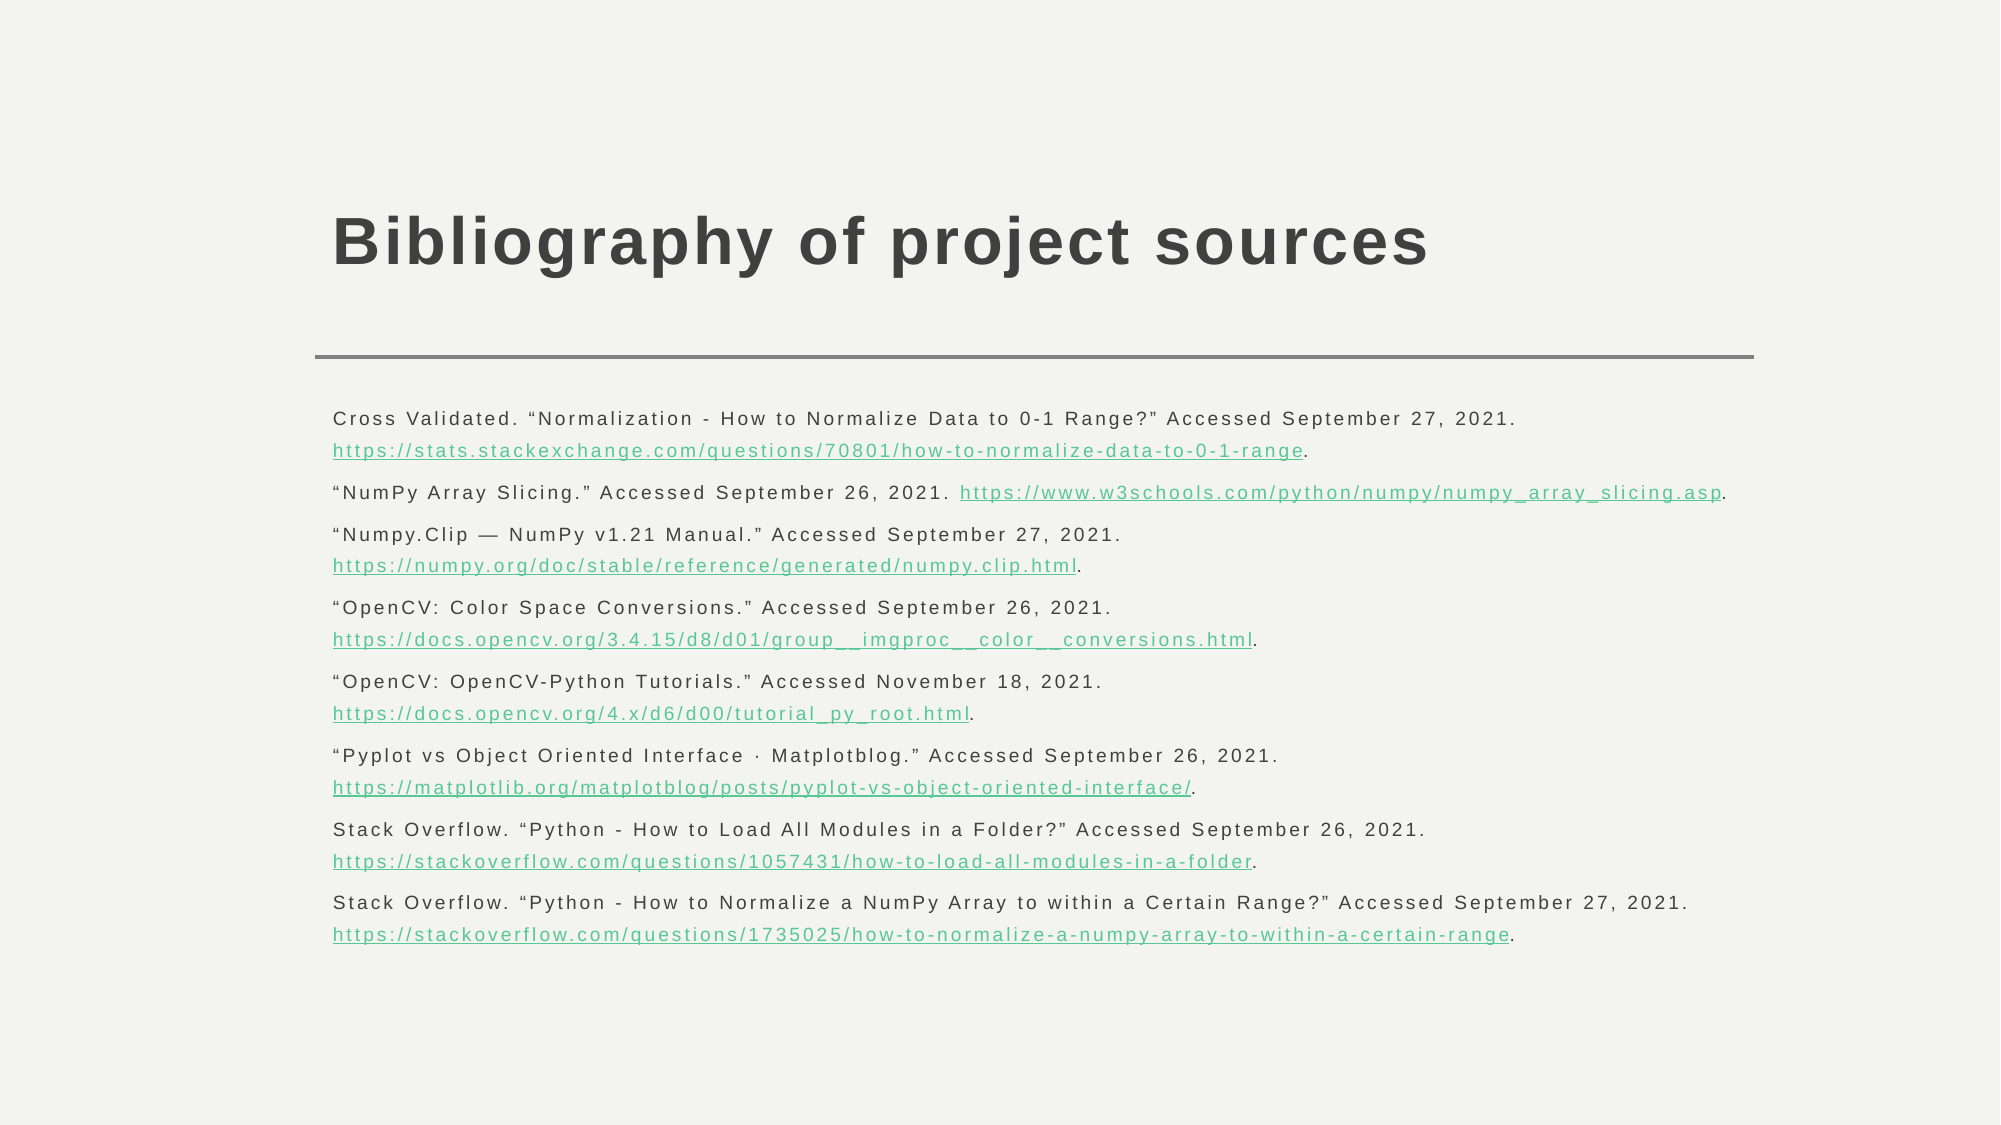

# Bibliography of project sources
Cross Validated. “Normalization - How to Normalize Data to 0-1 Range?” Accessed September 27, 2021. https://stats.stackexchange.com/questions/70801/how-to-normalize-data-to-0-1-range.
“NumPy Array Slicing.” Accessed September 26, 2021. https://www.w3schools.com/python/numpy/numpy_array_slicing.asp.
“Numpy.Clip — NumPy v1.21 Manual.” Accessed September 27, 2021. https://numpy.org/doc/stable/reference/generated/numpy.clip.html.
“OpenCV: Color Space Conversions.” Accessed September 26, 2021. https://docs.opencv.org/3.4.15/d8/d01/group__imgproc__color__conversions.html.
“OpenCV: OpenCV-Python Tutorials.” Accessed November 18, 2021. https://docs.opencv.org/4.x/d6/d00/tutorial_py_root.html.
“Pyplot vs Object Oriented Interface · Matplotblog.” Accessed September 26, 2021. https://matplotlib.org/matplotblog/posts/pyplot-vs-object-oriented-interface/.
Stack Overflow. “Python - How to Load All Modules in a Folder?” Accessed September 26, 2021. https://stackoverflow.com/questions/1057431/how-to-load-all-modules-in-a-folder.
Stack Overflow. “Python - How to Normalize a NumPy Array to within a Certain Range?” Accessed September 27, 2021. https://stackoverflow.com/questions/1735025/how-to-normalize-a-numpy-array-to-within-a-certain-range.